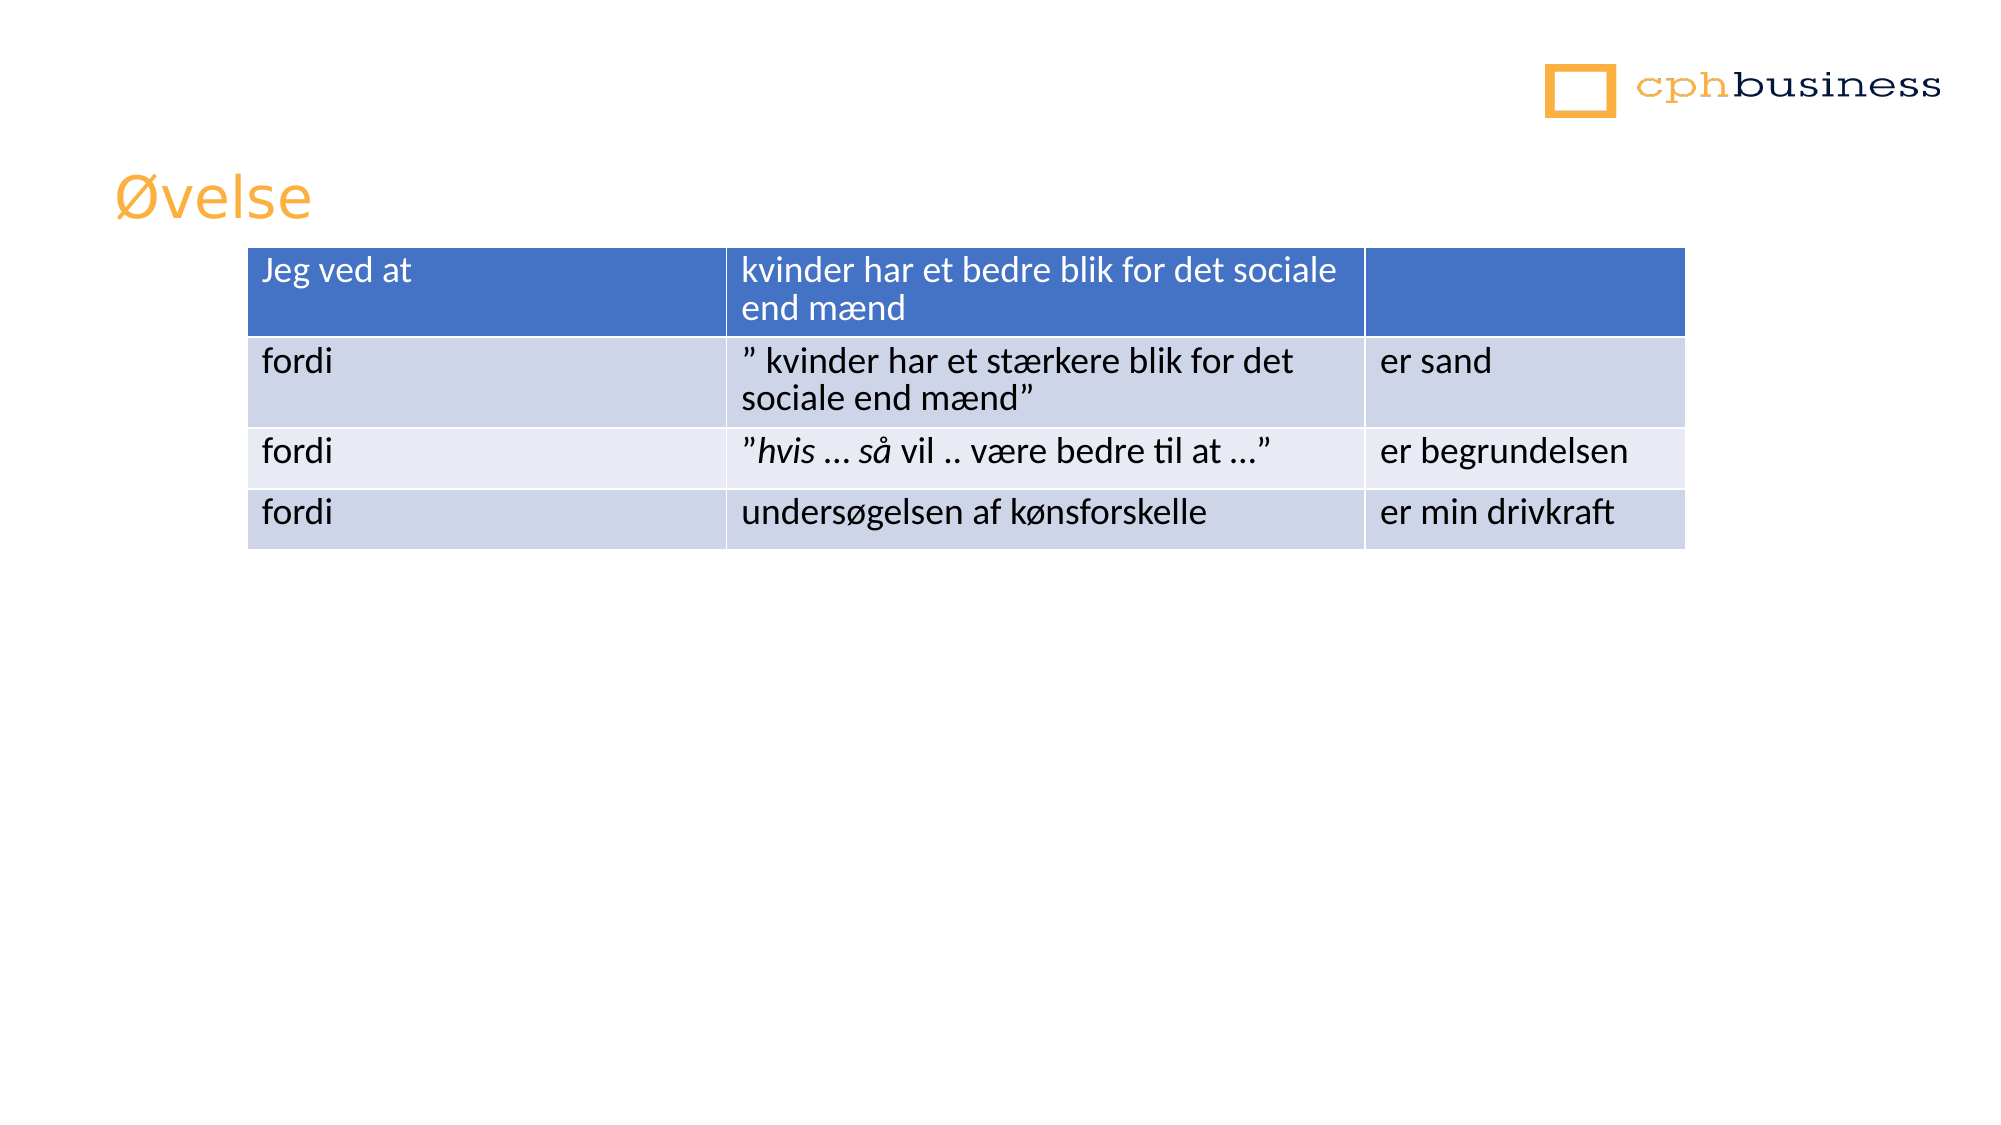

Øvelse
| Jeg ved at | kvinder har et bedre blik for det sociale end mænd |  |
| --- | --- | --- |
| fordi | ” kvinder har et stærkere blik for det sociale end mænd” | er sand |
| fordi | ”hvis … så vil .. være bedre til at …” | er begrundelsen |
| fordi | undersøgelsen af kønsforskelle | er min drivkraft |